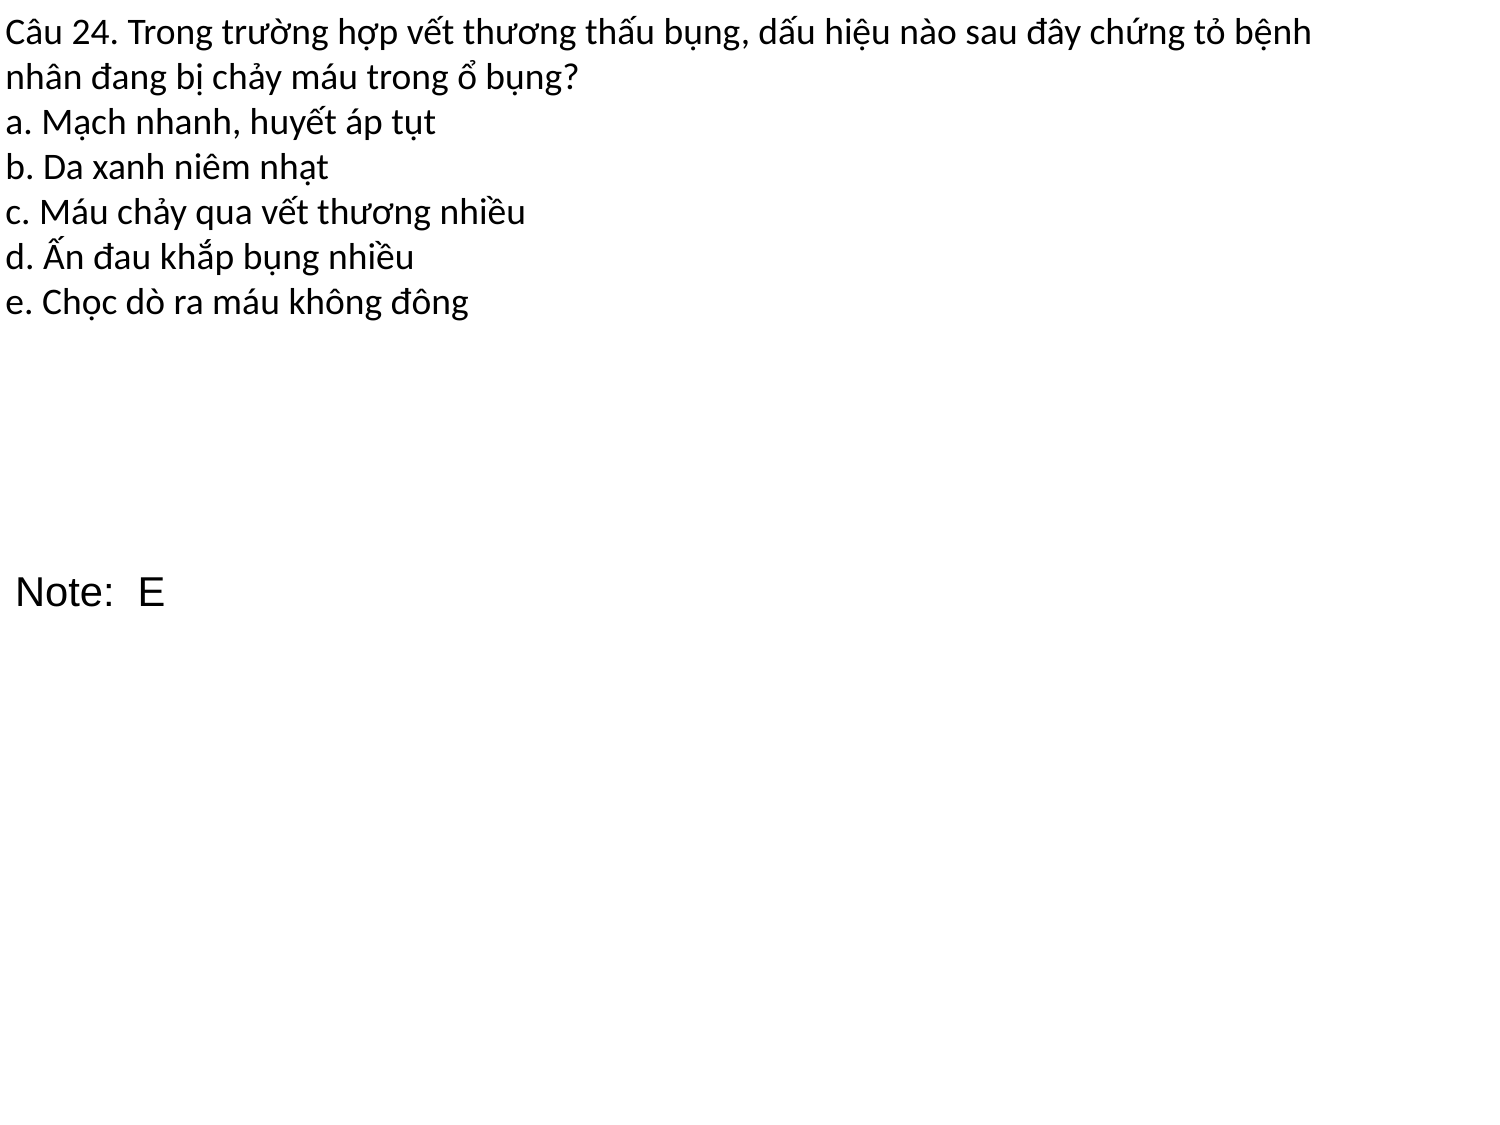

Câu 24. Trong trường hợp vết thương thấu bụng, dấu hiệu nào sau đây chứng tỏ bệnh nhân đang bị chảy máu trong ổ bụng?
a. Mạch nhanh, huyết áp tụt
b. Da xanh niêm nhạt
c. Máu chảy qua vết thương nhiều
d. Ấn đau khắp bụng nhiều
e. Chọc dò ra máu không đông
Note:  E